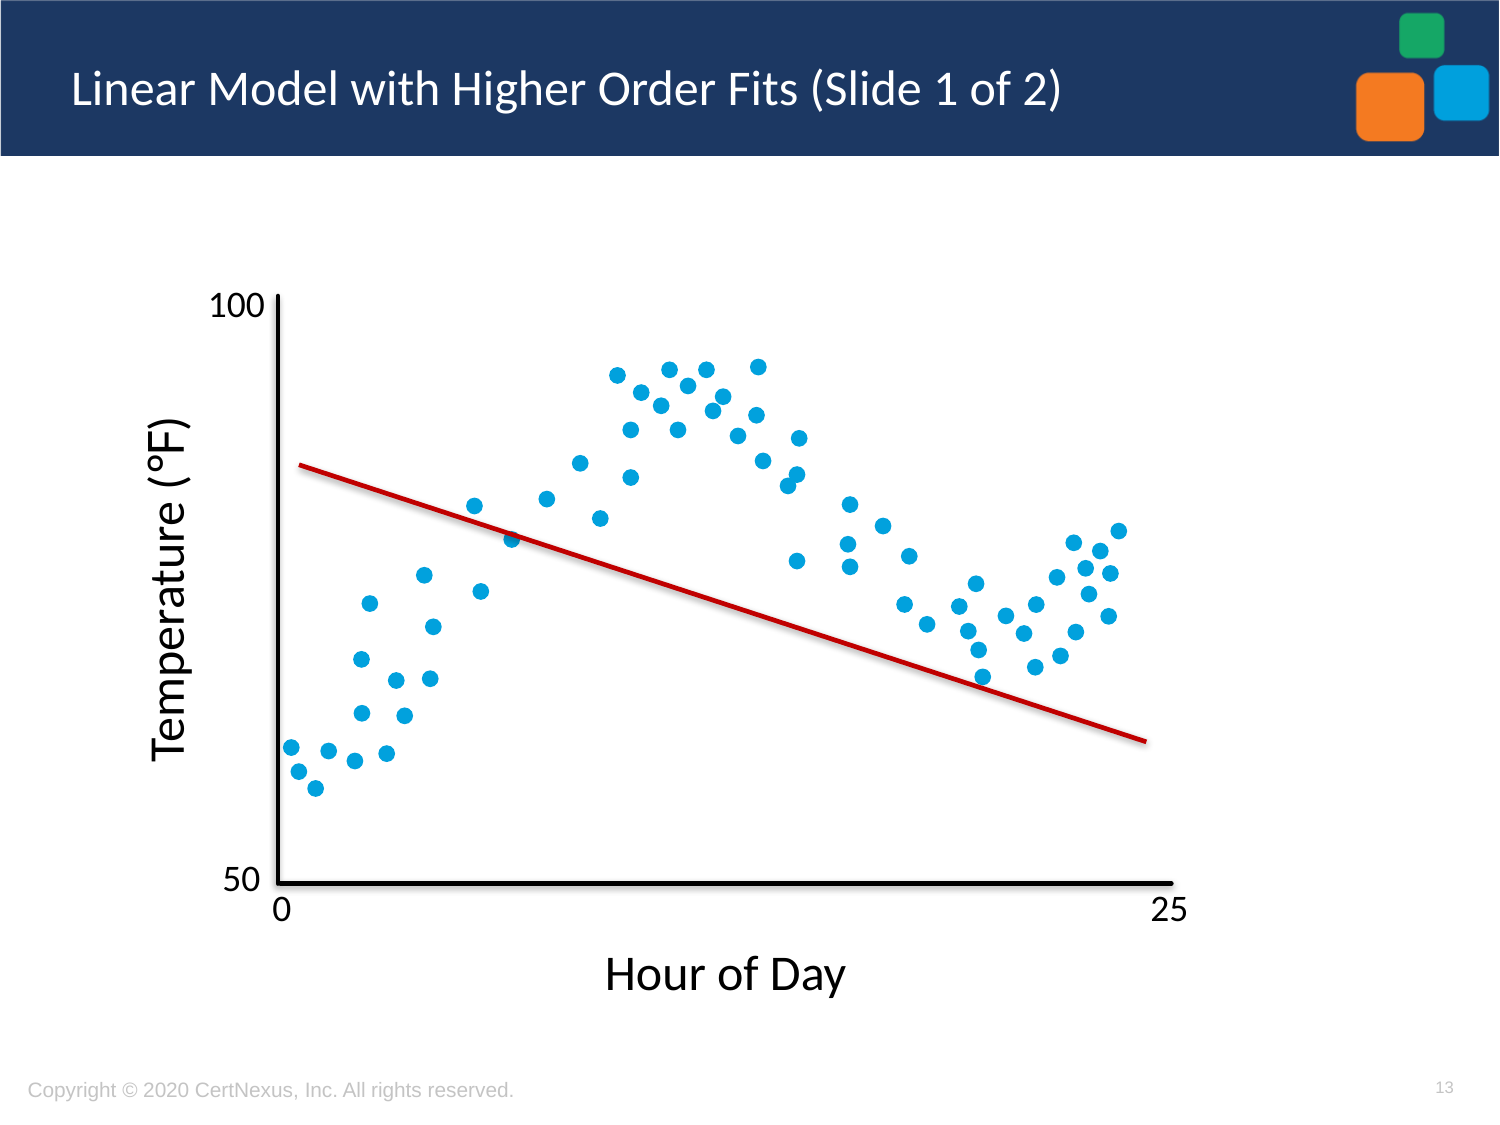

# Linear Model with Higher Order Fits (Slide 1 of 2)
100

Temperature (℉)

50
0
25
Hour of Day
13